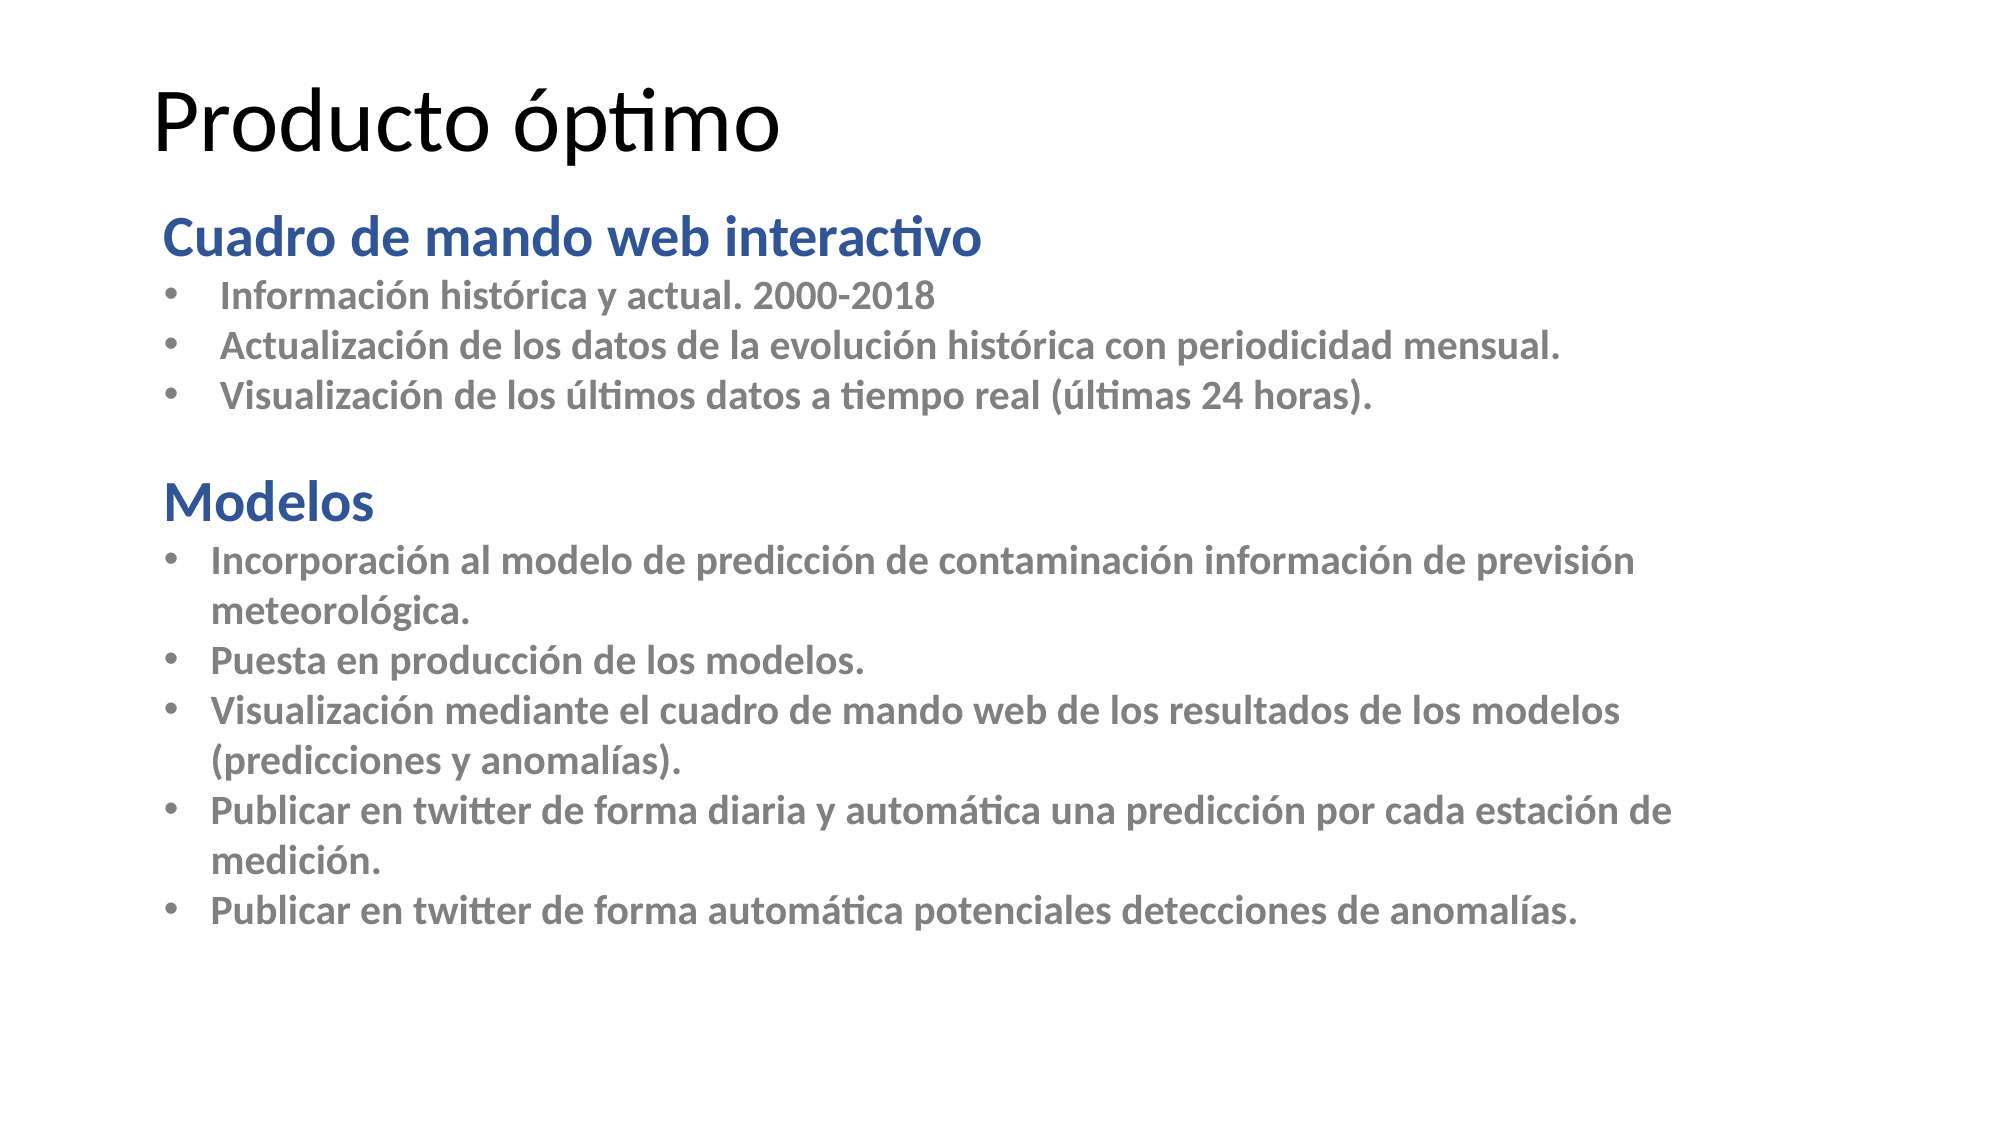

# Producto óptimo
Cuadro de mando web interactivo
Información histórica y actual. 2000-2018
Actualización de los datos de la evolución histórica con periodicidad mensual.
Visualización de los últimos datos a tiempo real (últimas 24 horas).

Modelos
Incorporación al modelo de predicción de contaminación información de previsión meteorológica.
Puesta en producción de los modelos.
Visualización mediante el cuadro de mando web de los resultados de los modelos (predicciones y anomalías).
Publicar en twitter de forma diaria y automática una predicción por cada estación de medición.
Publicar en twitter de forma automática potenciales detecciones de anomalías.